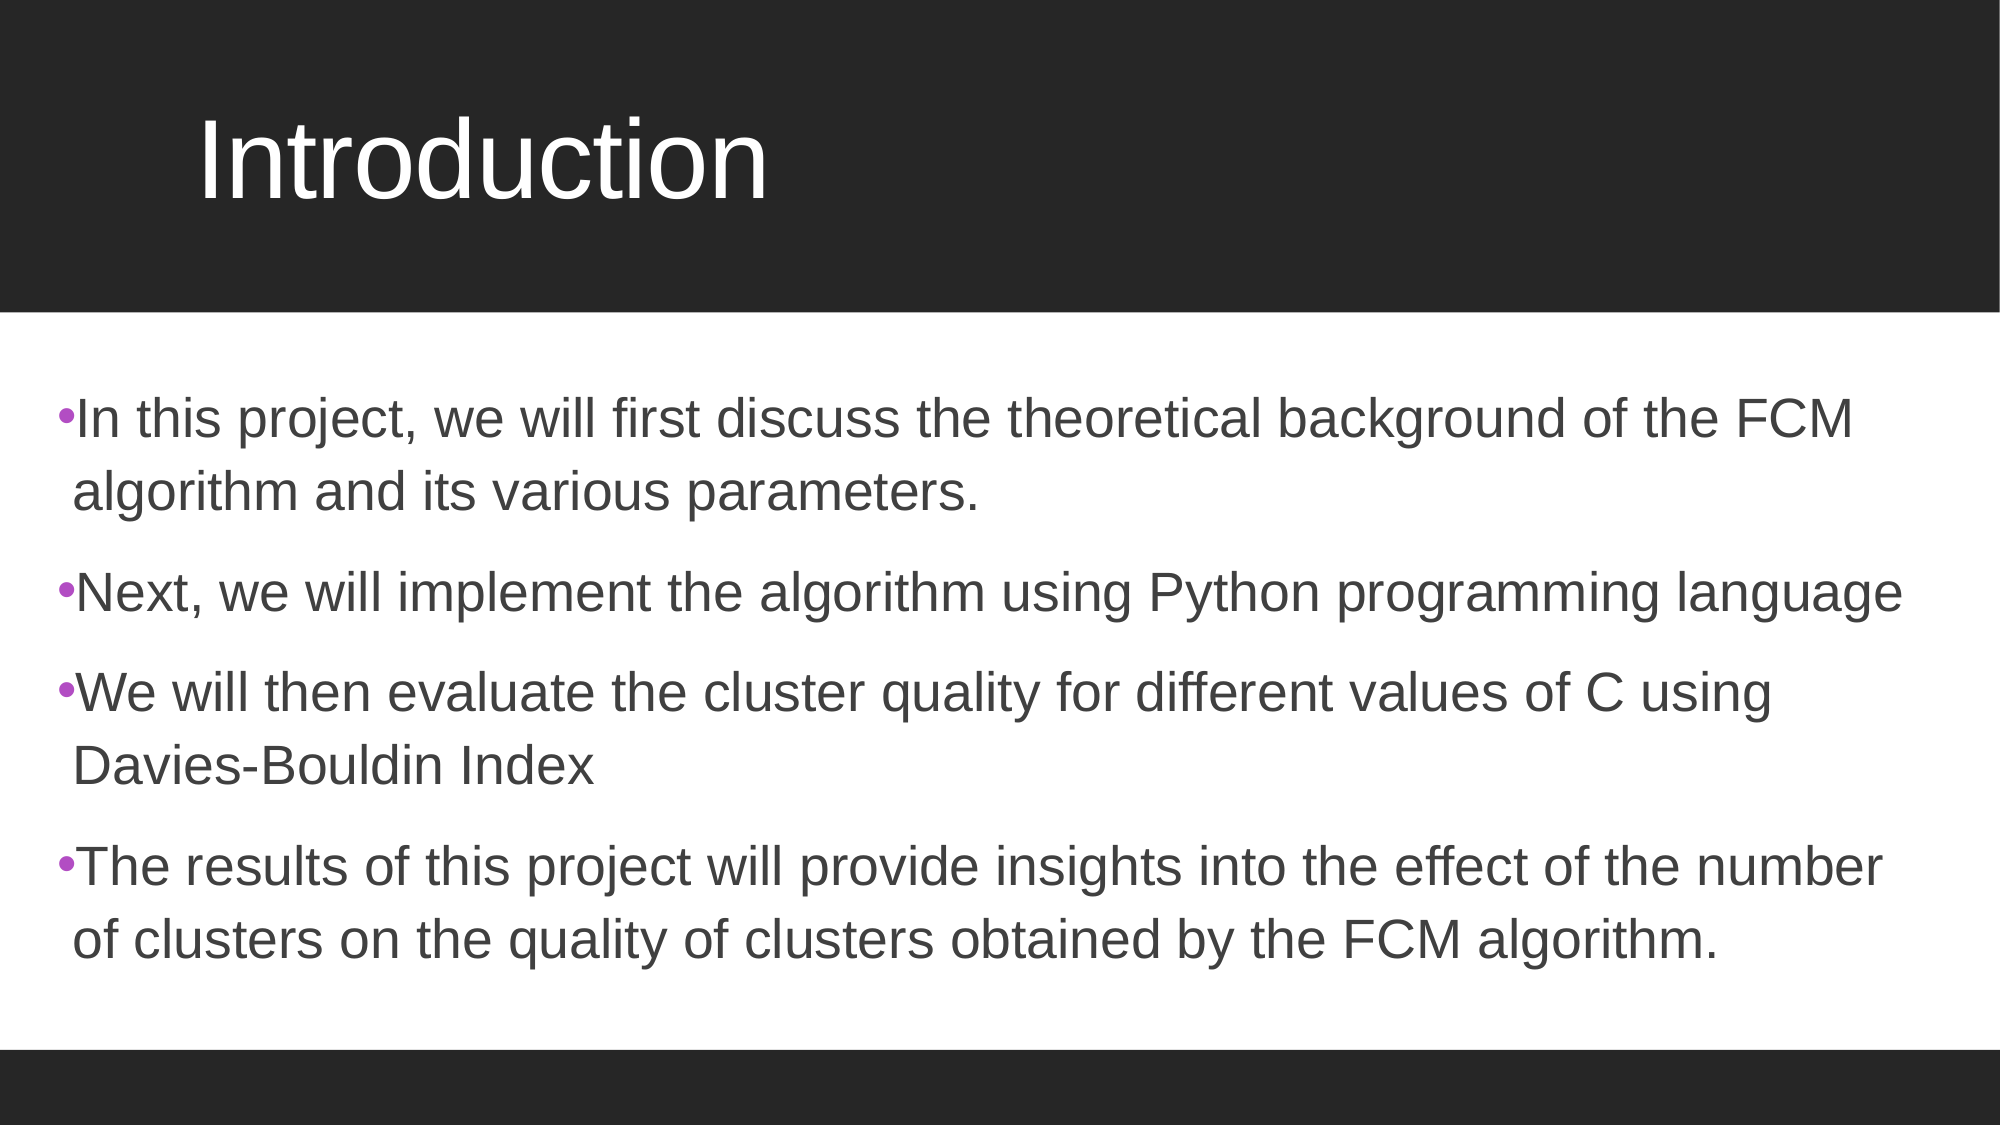

# Introduction
In this project, we will first discuss the theoretical background of the FCM algorithm and its various parameters.
Next, we will implement the algorithm using Python programming language
We will then evaluate the cluster quality for different values of C using  Davies-Bouldin Index
The results of this project will provide insights into the effect of the number of clusters on the quality of clusters obtained by the FCM algorithm.